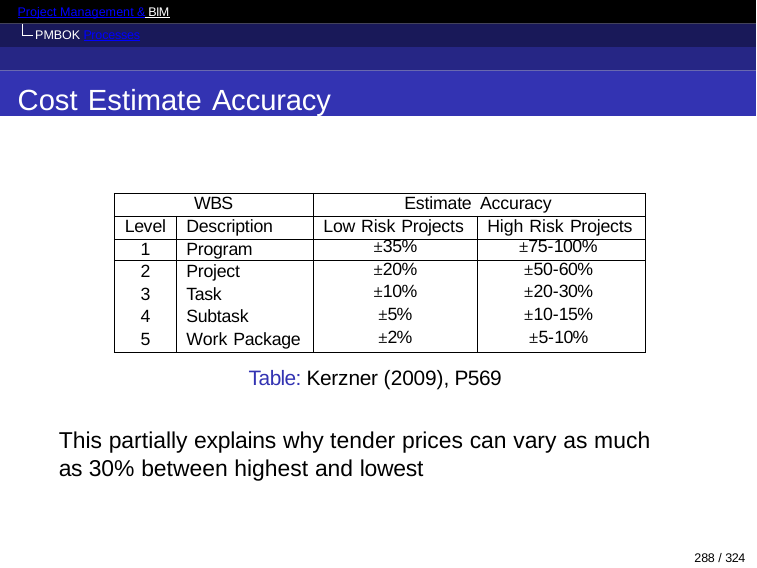

Project Management & BIM PMBOK Processes

Cost Estimate Accuracy
| WBS |  | Estimate | Accuracy |
| --- | --- | --- | --- |
| Level | Description | Low Risk Projects | High Risk Projects |
| 1 | Program | ±35% | ±75-100% |
| 2 | Project | ±20% | ±50-60% |
| 3 | Task | ±10% | ±20-30% |
| 4 | Subtask | ±5% | ±10-15% |
| 5 | Work Package | ±2% | ±5-10% |
Table: Kerzner (2009), P569

This partially explains why tender prices can vary as much as 30% between highest and lowest
288 / 324